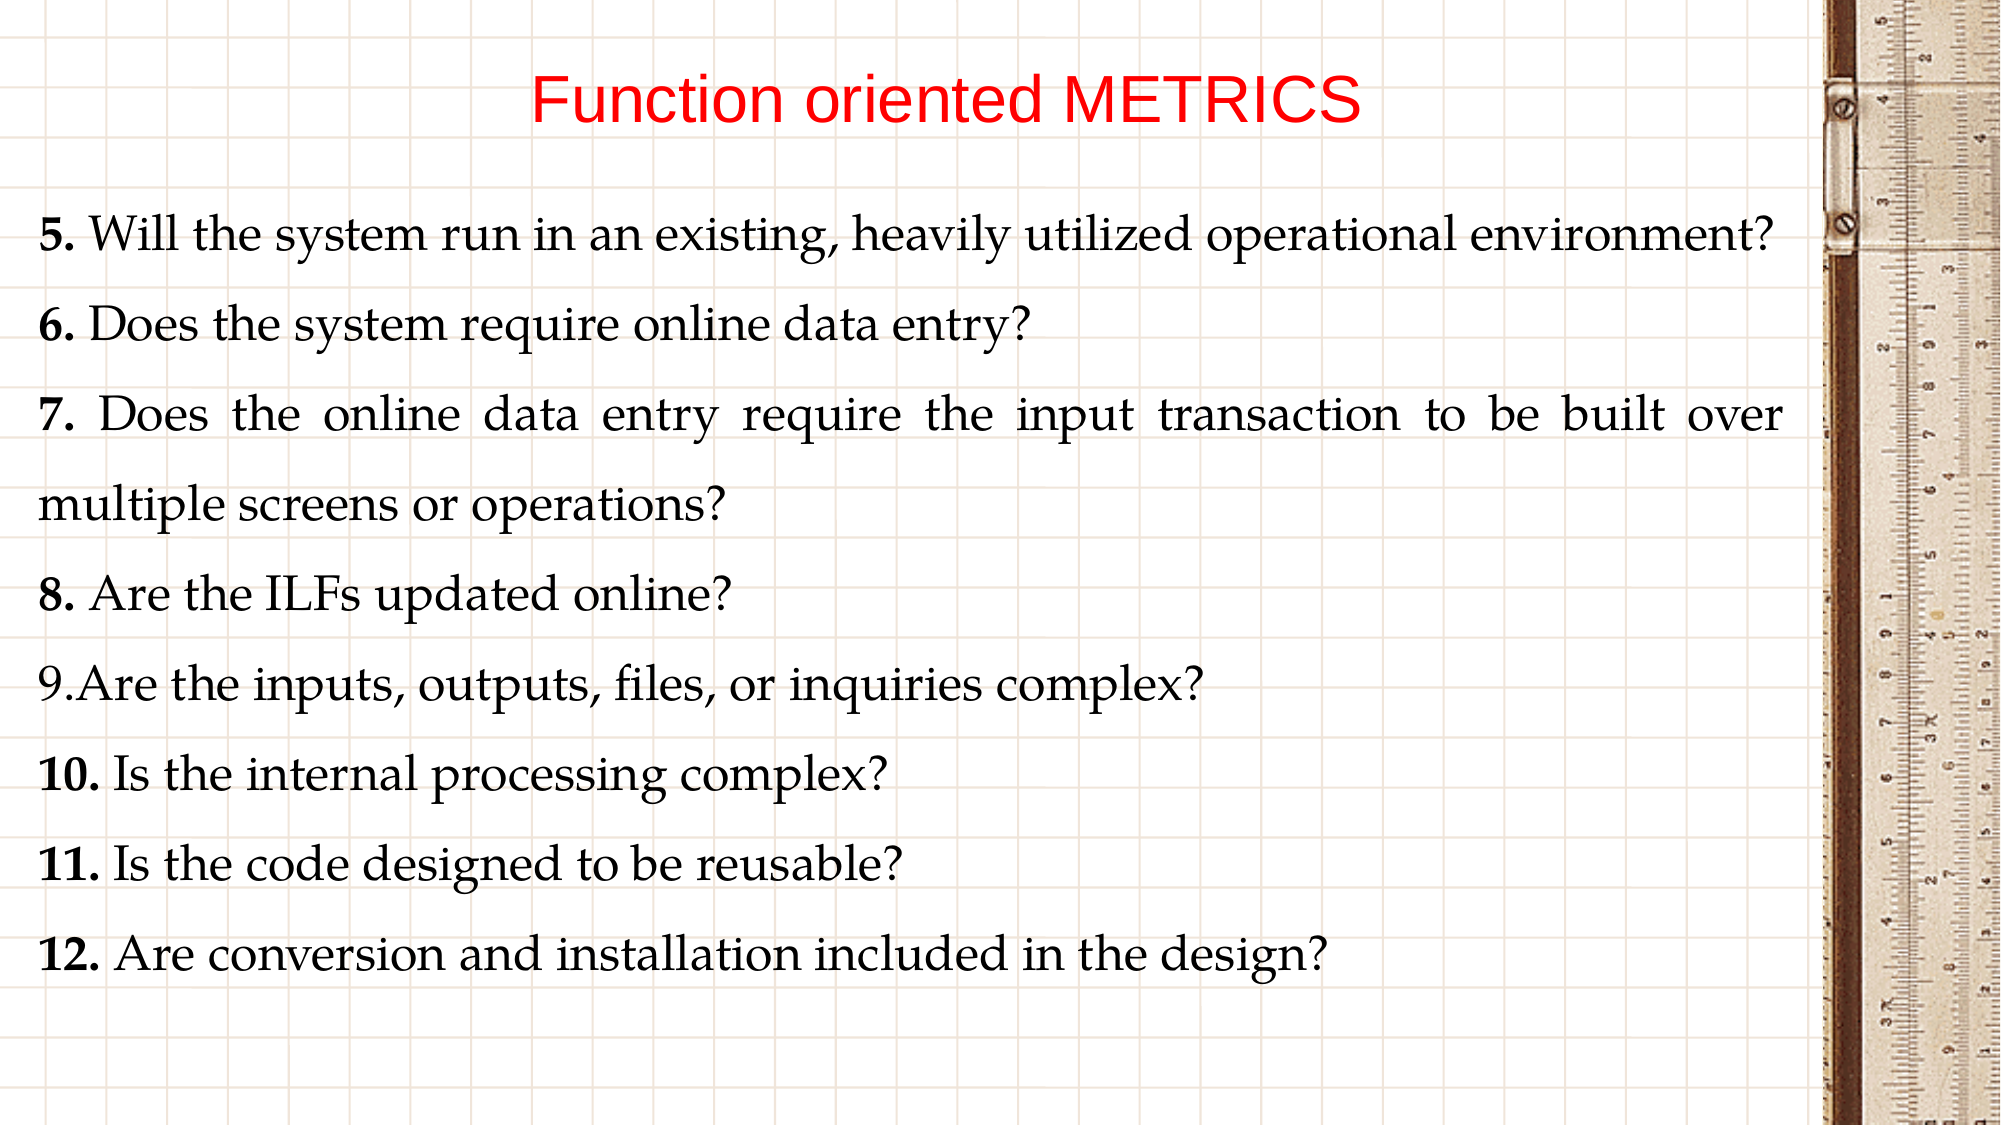

# Function oriented METRICS
5. Will the system run in an existing, heavily utilized operational environment?
6. Does the system require online data entry?
7. Does the online data entry require the input transaction to be built over multiple screens or operations?
8. Are the ILFs updated online?
9.Are the inputs, outputs, files, or inquiries complex?
10. Is the internal processing complex?
11. Is the code designed to be reusable?
12. Are conversion and installation included in the design?